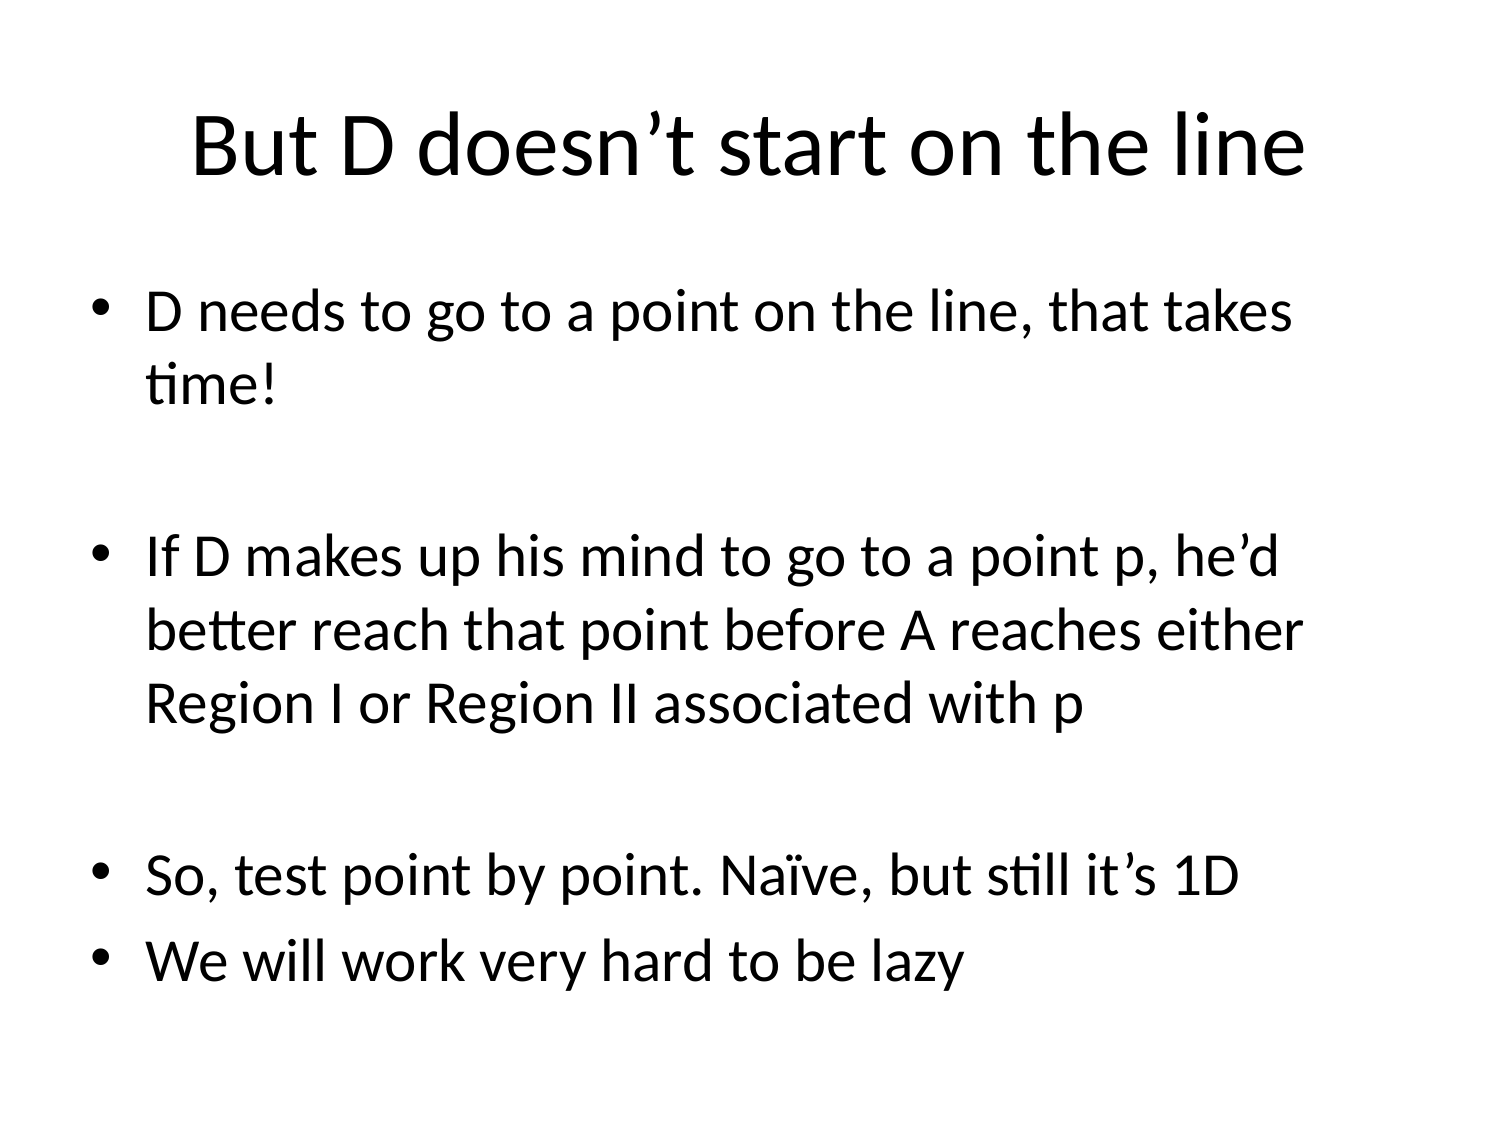

# But D doesn’t start on the line
D needs to go to a point on the line, that takes time!

If D makes up his mind to go to a point p, he’d better reach that point before A reaches either Region I or Region II associated with p

So, test point by point. Naïve, but still it’s 1D
We will work very hard to be lazy